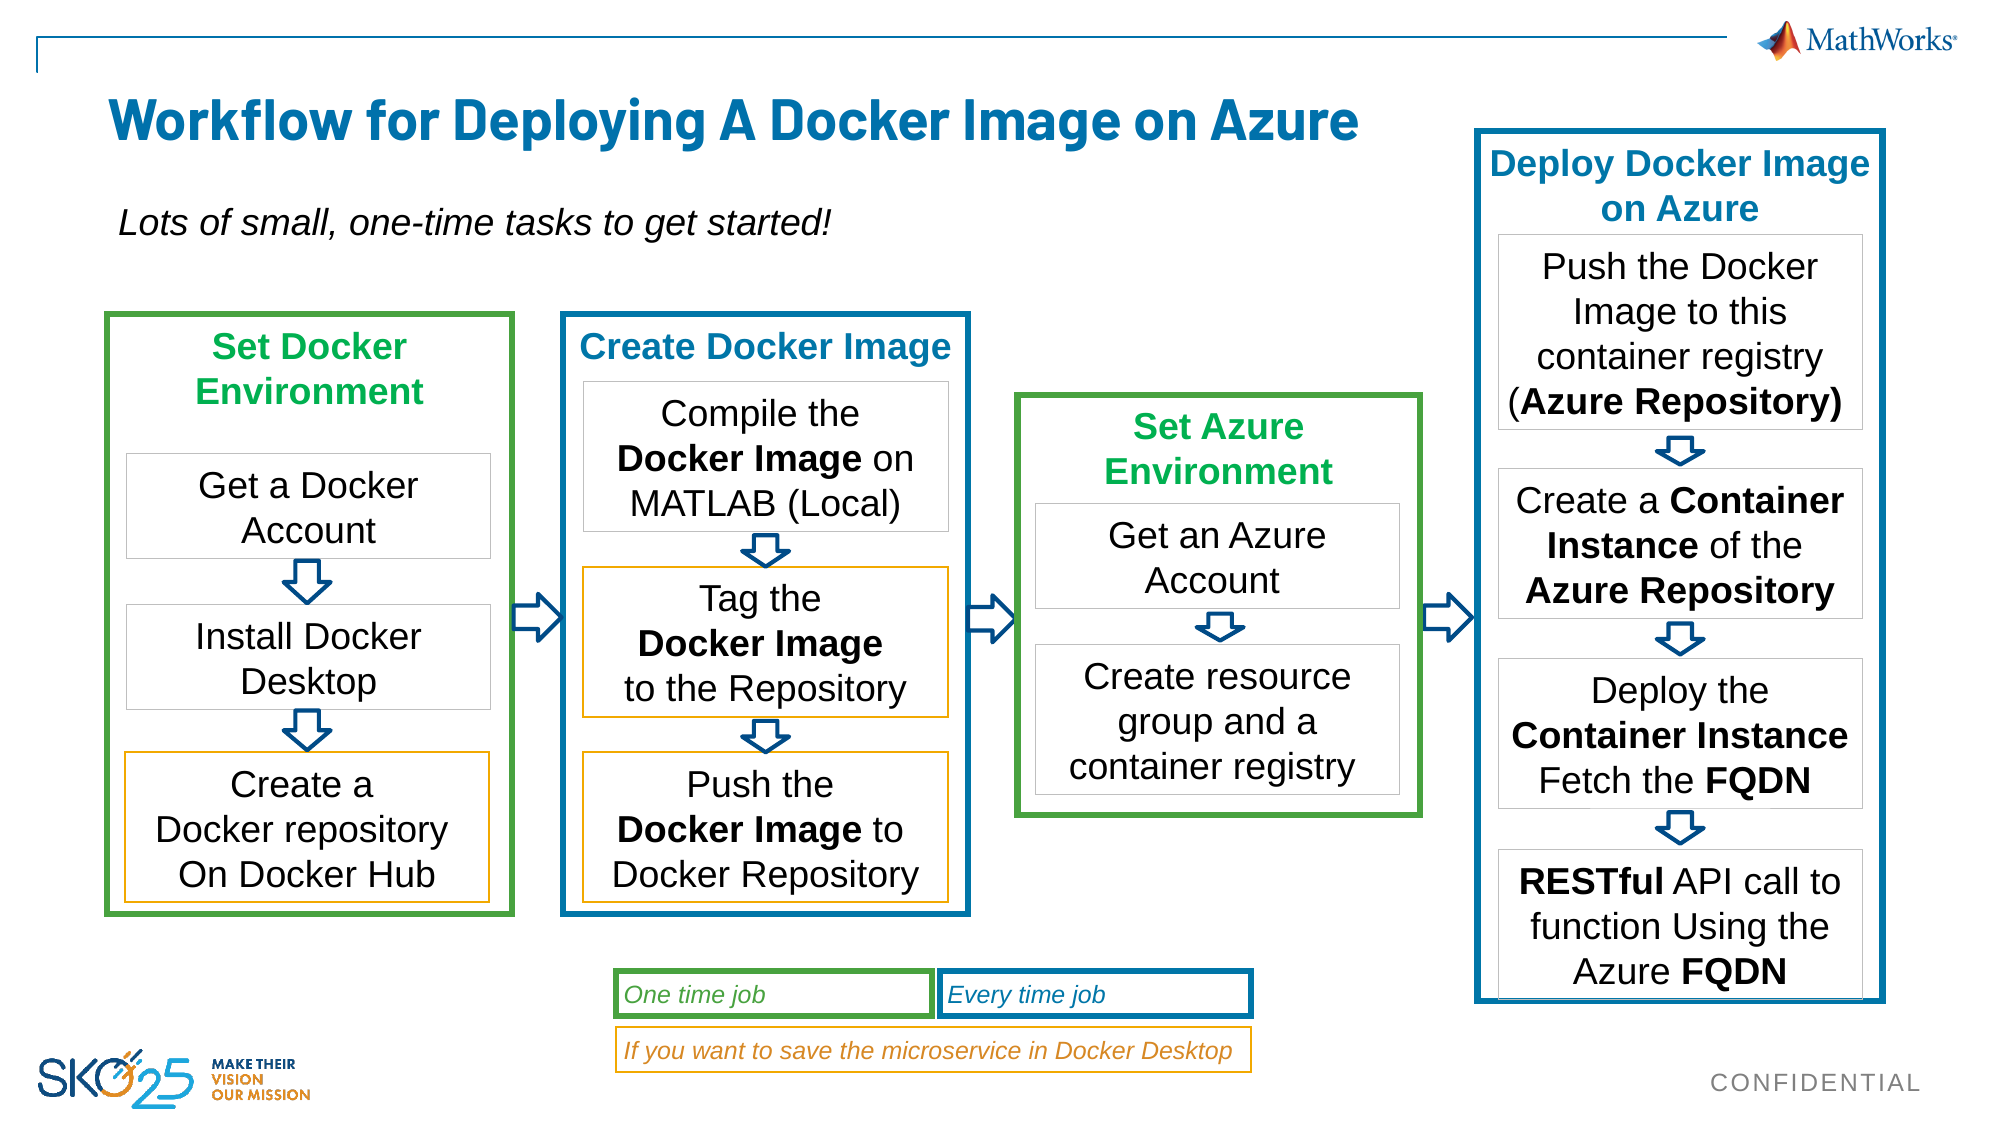

# Workflow for Deploying A Docker Image on Azure
Deploy Docker Image on Azure

Lots of small, one-time tasks to get started!
Push the Docker Image to this container registry
(Azure Repository)
Set Docker Environment

Create Docker Image

Compile the
Docker Image on MATLAB (Local)
Set Azure Environment

Get a Docker Account
Create a Container Instance of the
Azure Repository
Get an Azure
Account

Tag the
Docker Image
to the Repository

Install Docker Desktop

Create resource group and a container registry
Deploy the Container Instance Fetch the FQDN

Create a
Docker repository
On Docker Hub
Push the
Docker Image to
Docker Repository

RESTful API call to function Using the Azure FQDN
Every time job
One time job
If you want to save the microservice in Docker Desktop